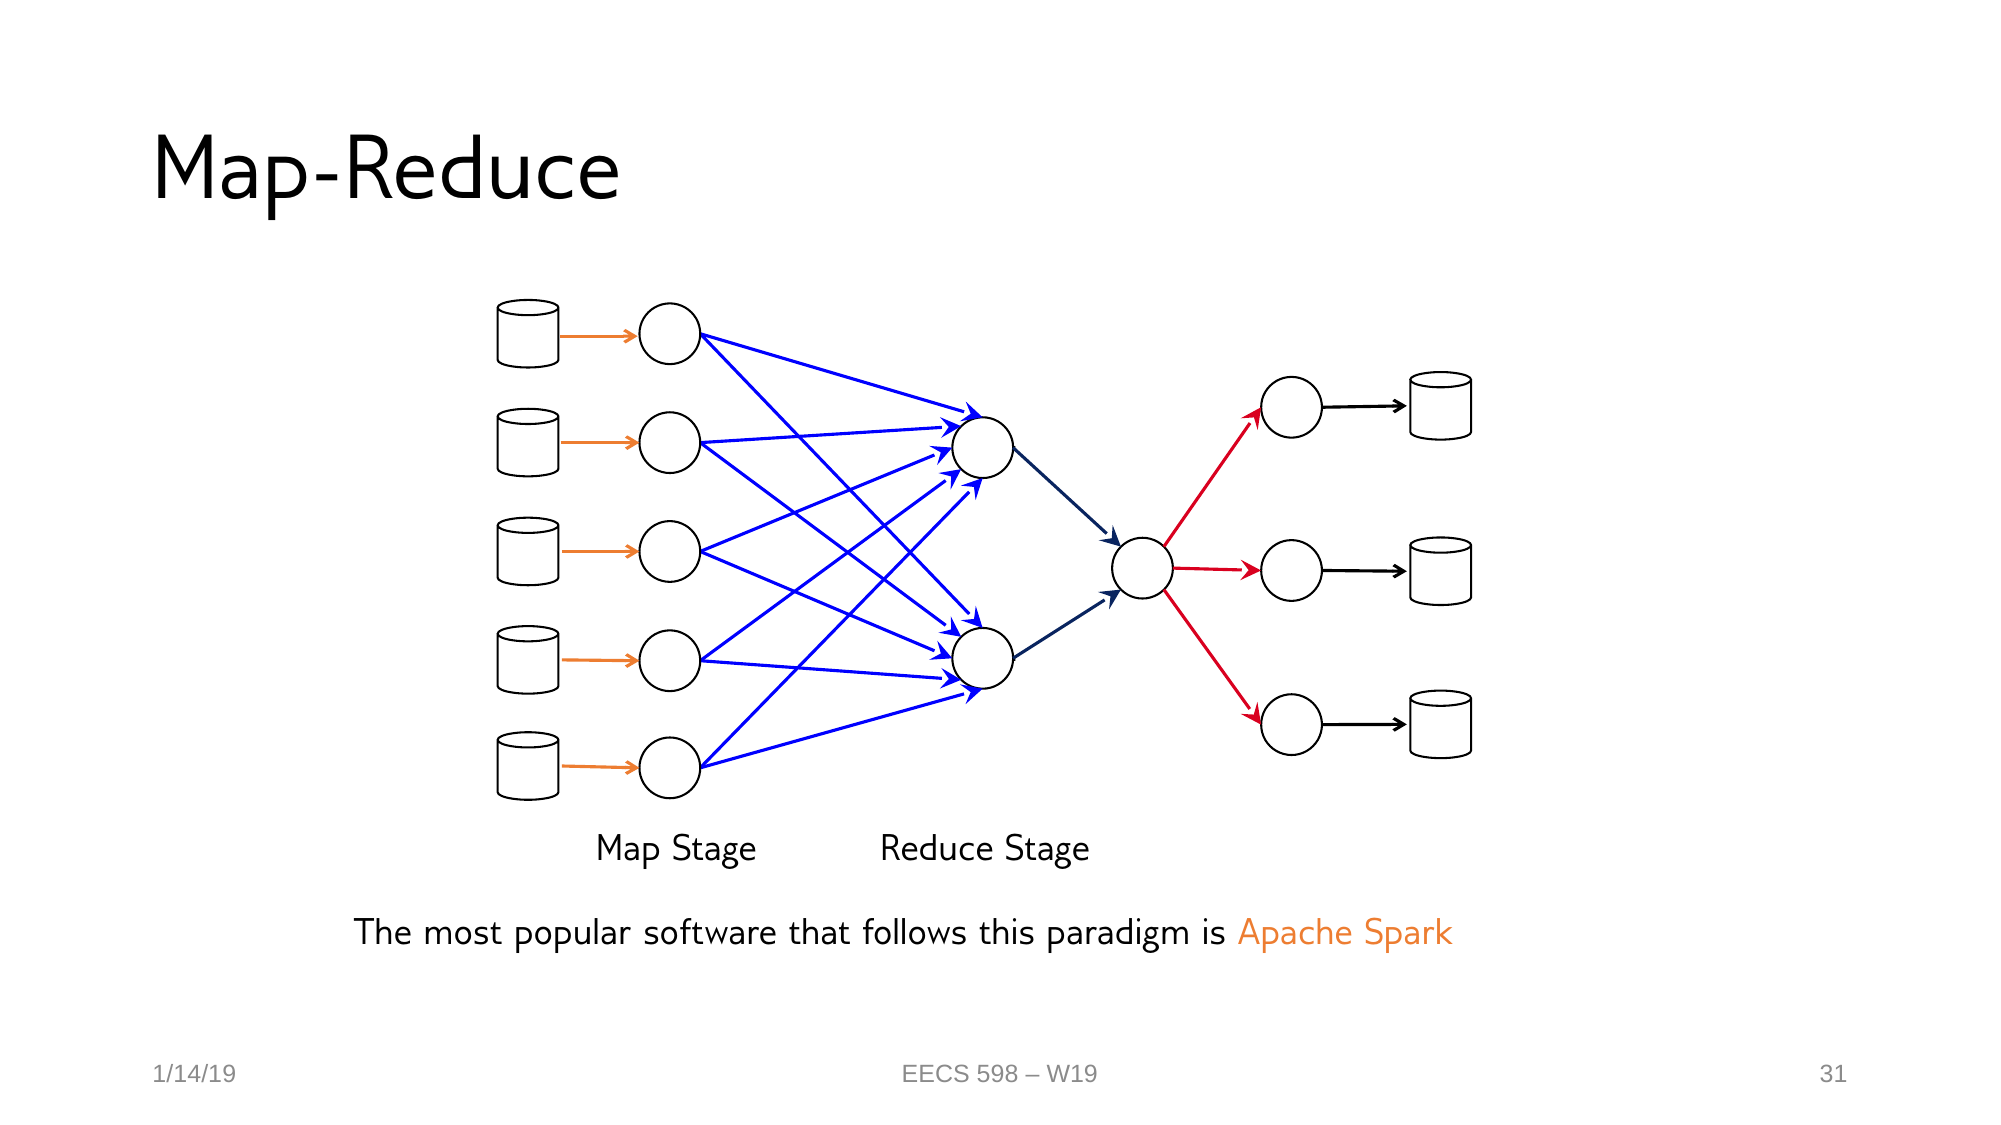

# Map-Reduce

Map Stage
Reduce Stage
The most popular software that follows this paradigm is Apache Spark
1/14/19
EECS 598 – W19
31